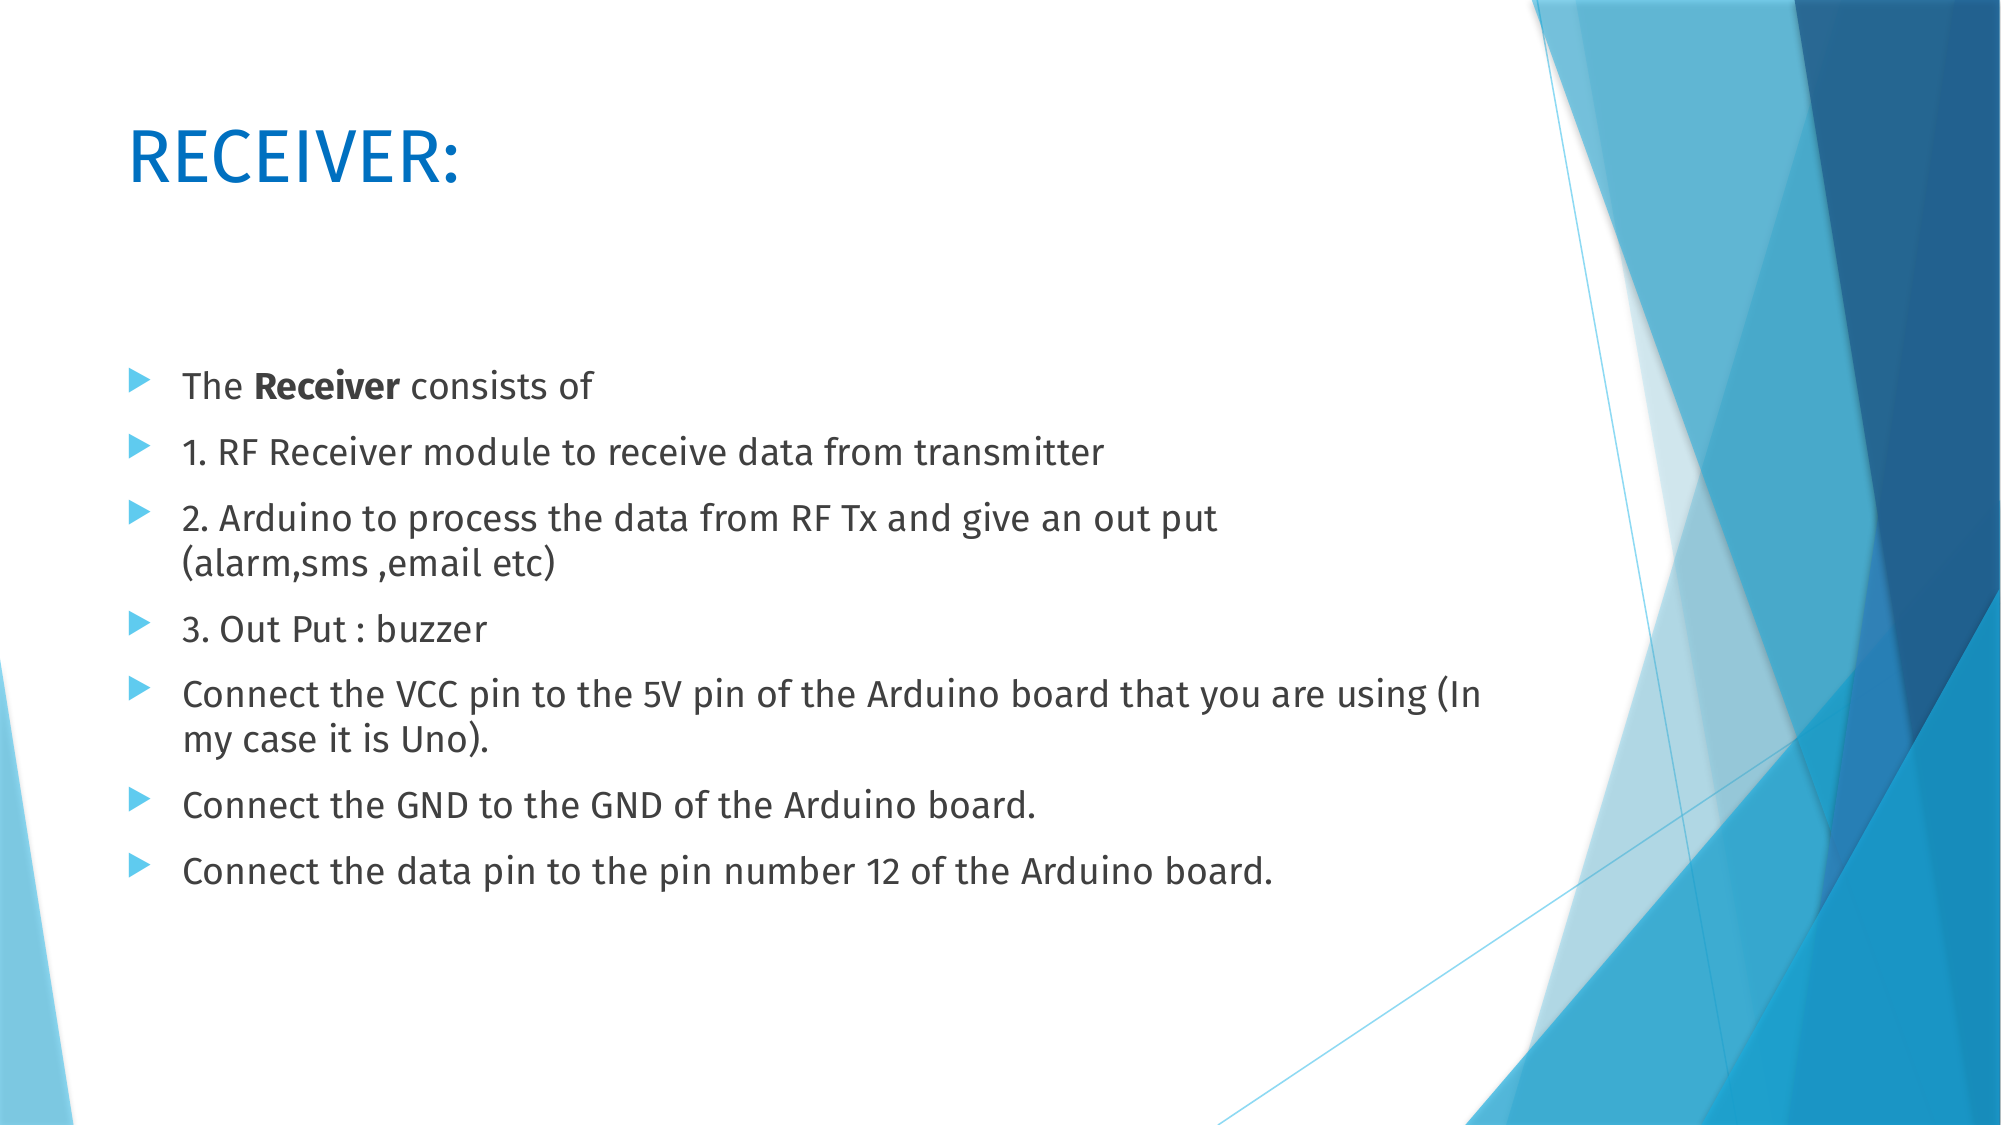

# RECEIVER:
The Receiver consists of
1. RF Receiver module to receive data from transmitter
2. Arduino to process the data from RF Tx and give an out put (alarm,sms ,email etc)
3. Out Put : buzzer
Connect the VCC pin to the 5V pin of the Arduino board that you are using (In my case it is Uno).
Connect the GND to the GND of the Arduino board.
Connect the data pin to the pin number 12 of the Arduino board.